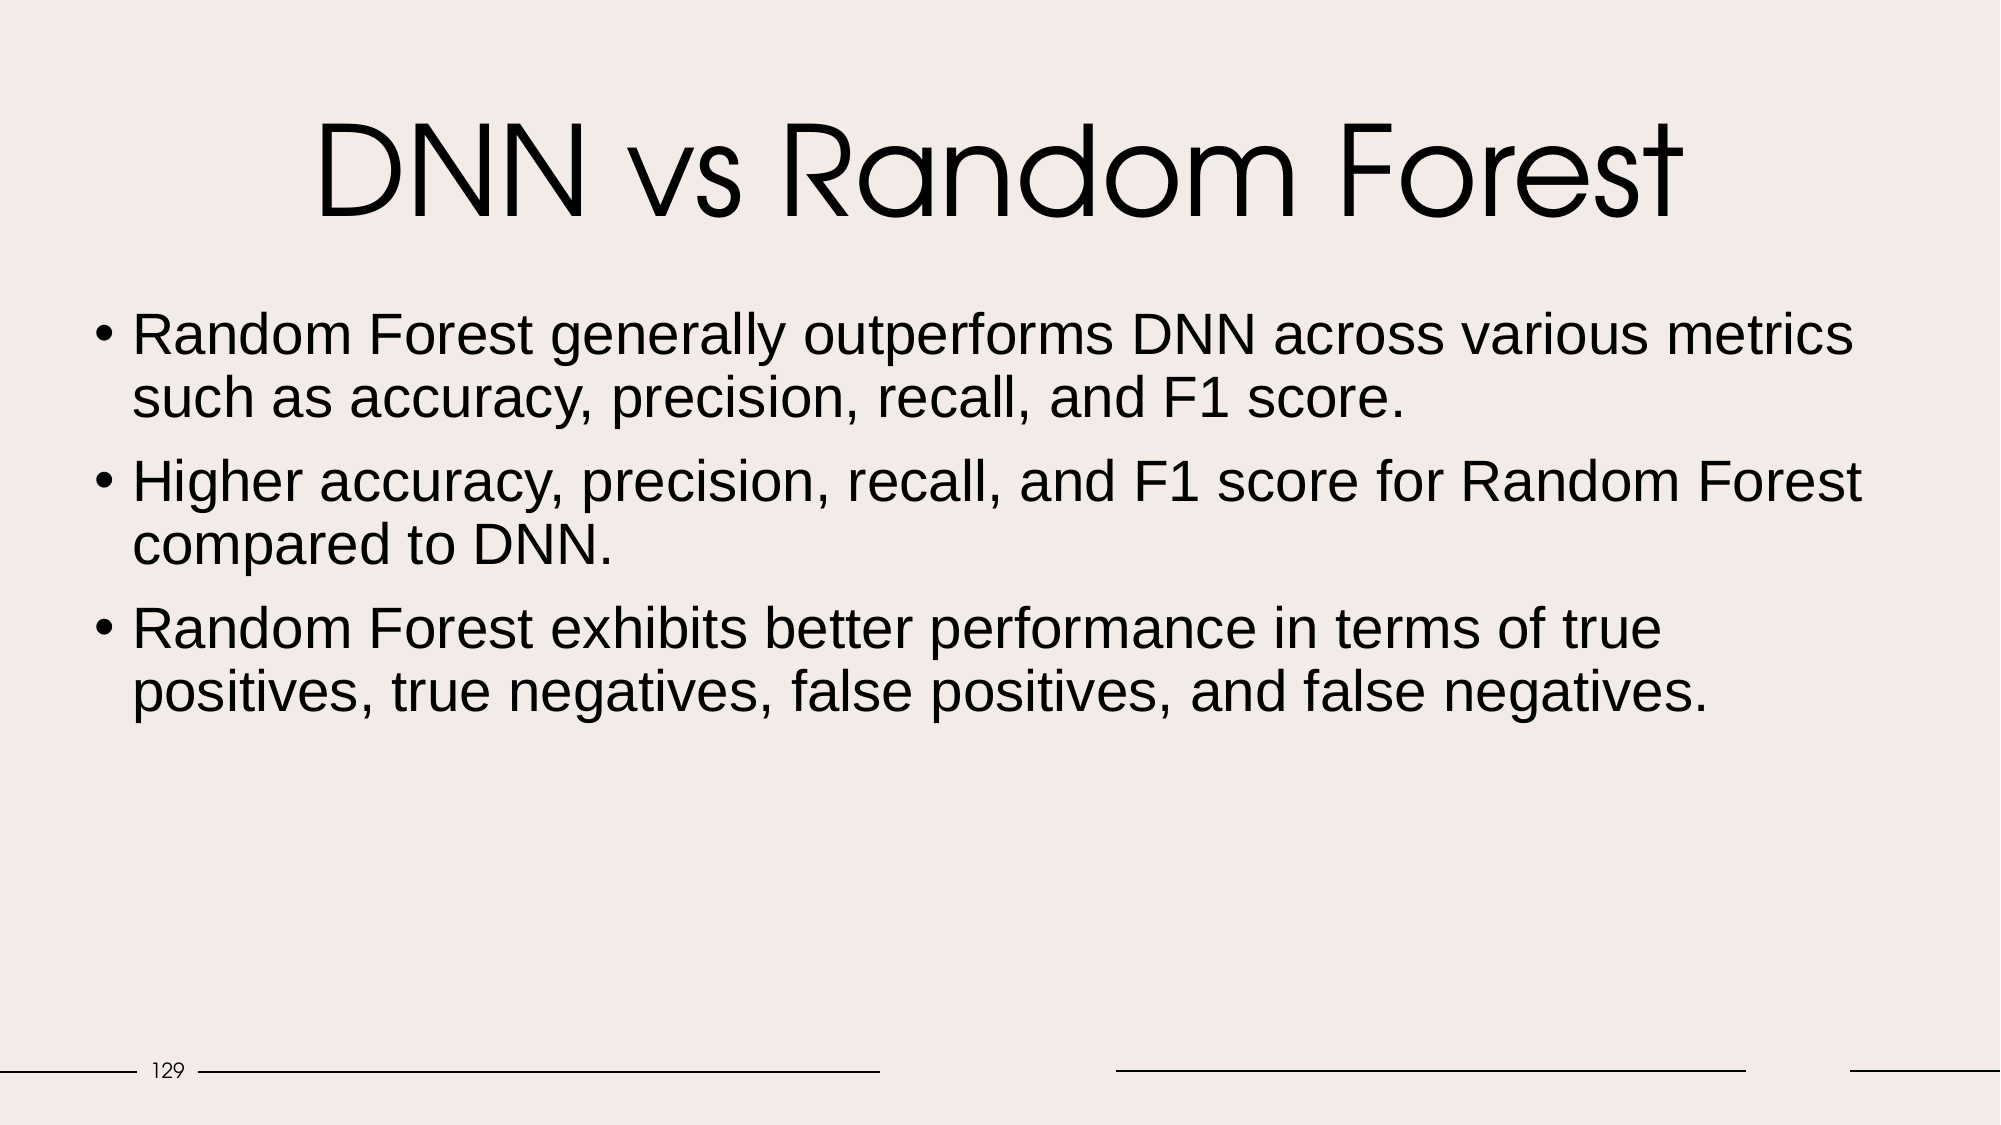

# DNN vs Random Forest
Random Forest generally outperforms DNN across various metrics such as accuracy, precision, recall, and F1 score.
Higher accuracy, precision, recall, and F1 score for Random Forest compared to DNN.
Random Forest exhibits better performance in terms of true positives, true negatives, false positives, and false negatives.

129